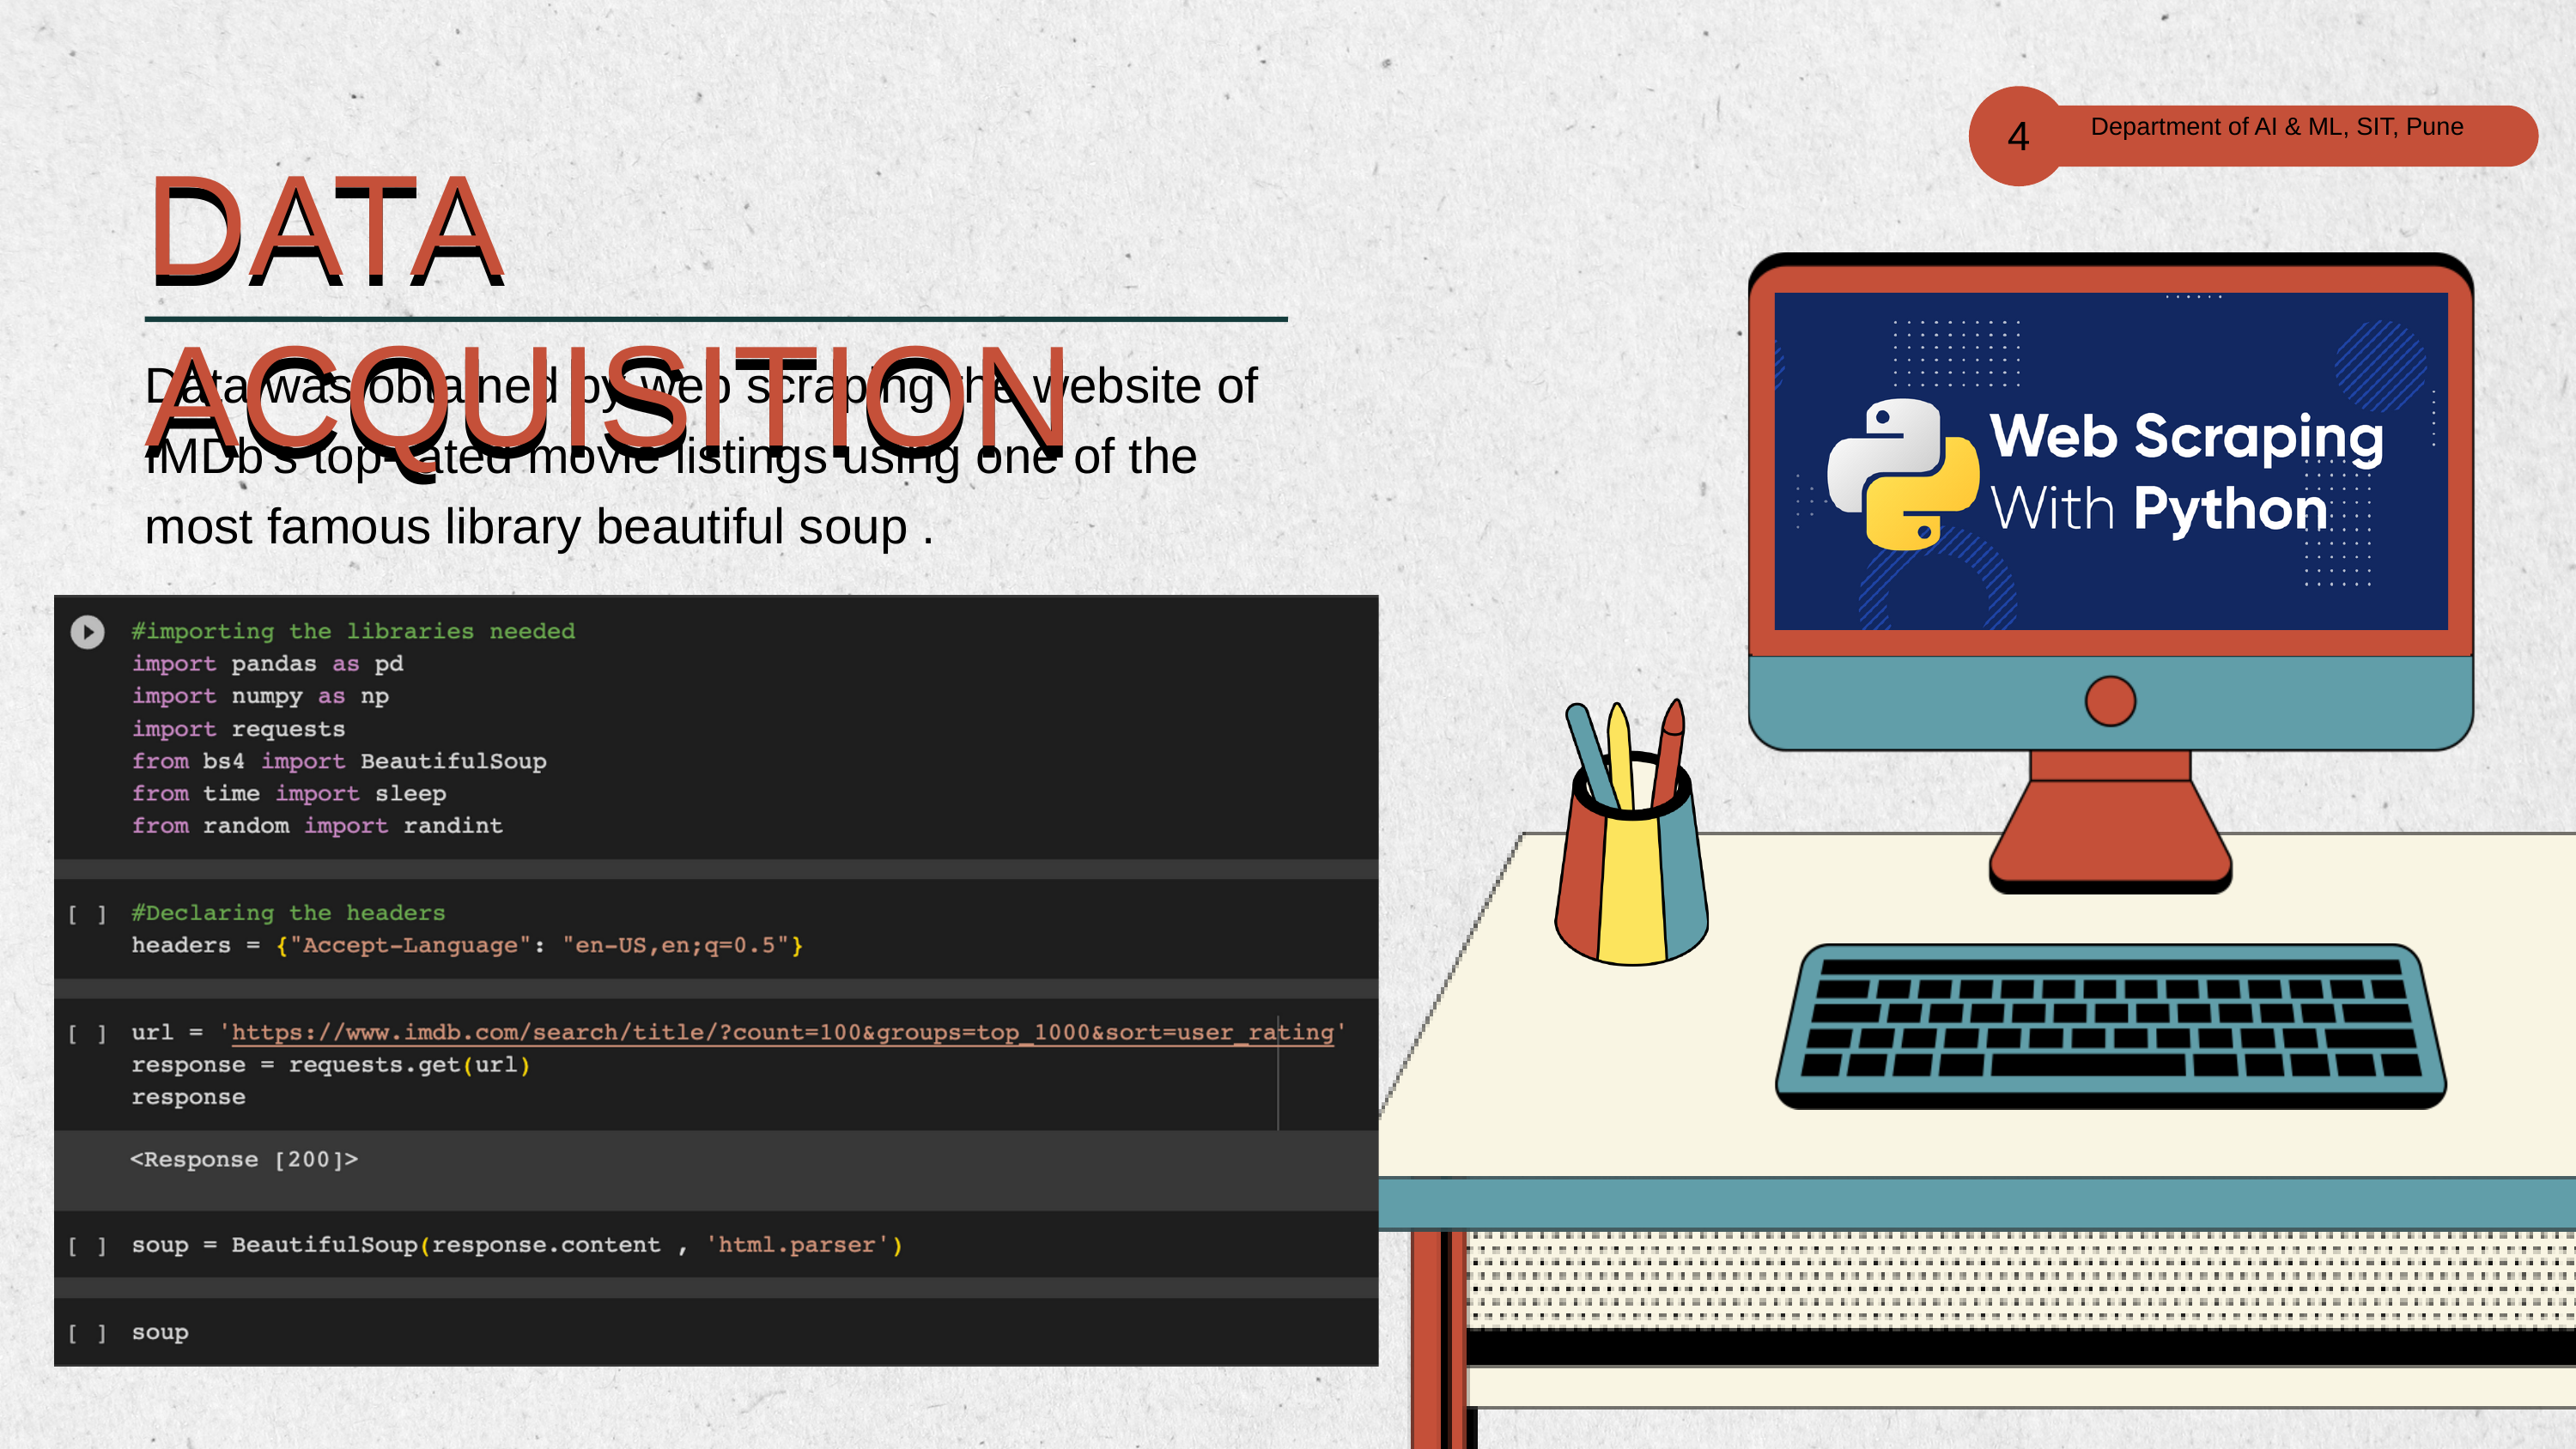

4

       Department of AI & ML, SIT, Pune
DATA ACQUISITION
DATA ACQUISITION

Data was obtained by web scraping the website of IMDb's top-rated movie listings using one of the most famous library beautiful soup .